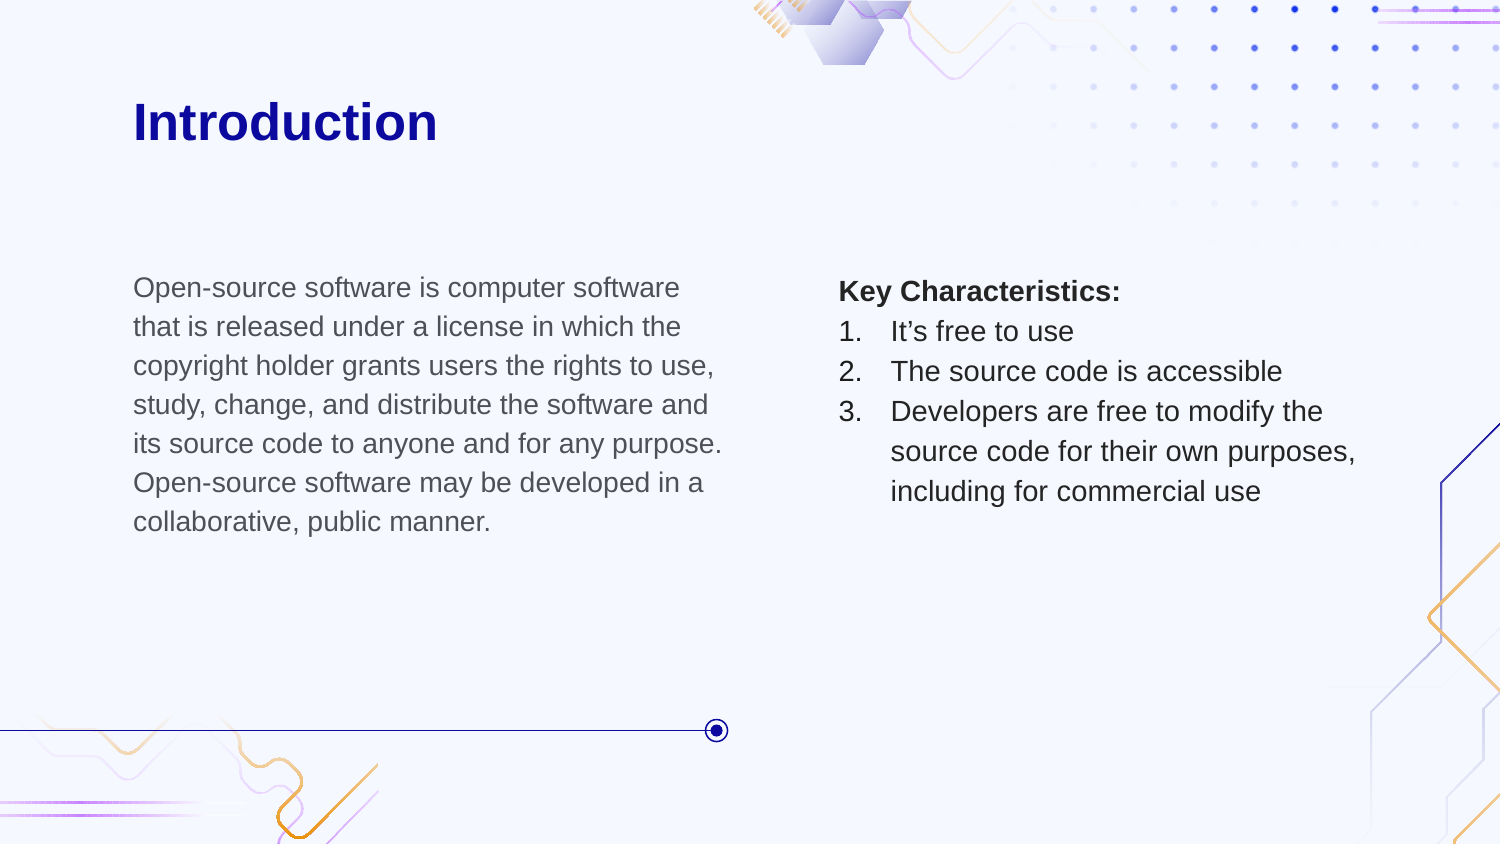

# Introduction
Open-source software is computer software that is released under a license in which the copyright holder grants users the rights to use, study, change, and distribute the software and its source code to anyone and for any purpose. Open-source software may be developed in a collaborative, public manner.
Key Characteristics:
It’s free to use
The source code is accessible
Developers are free to modify the source code for their own purposes, including for commercial use